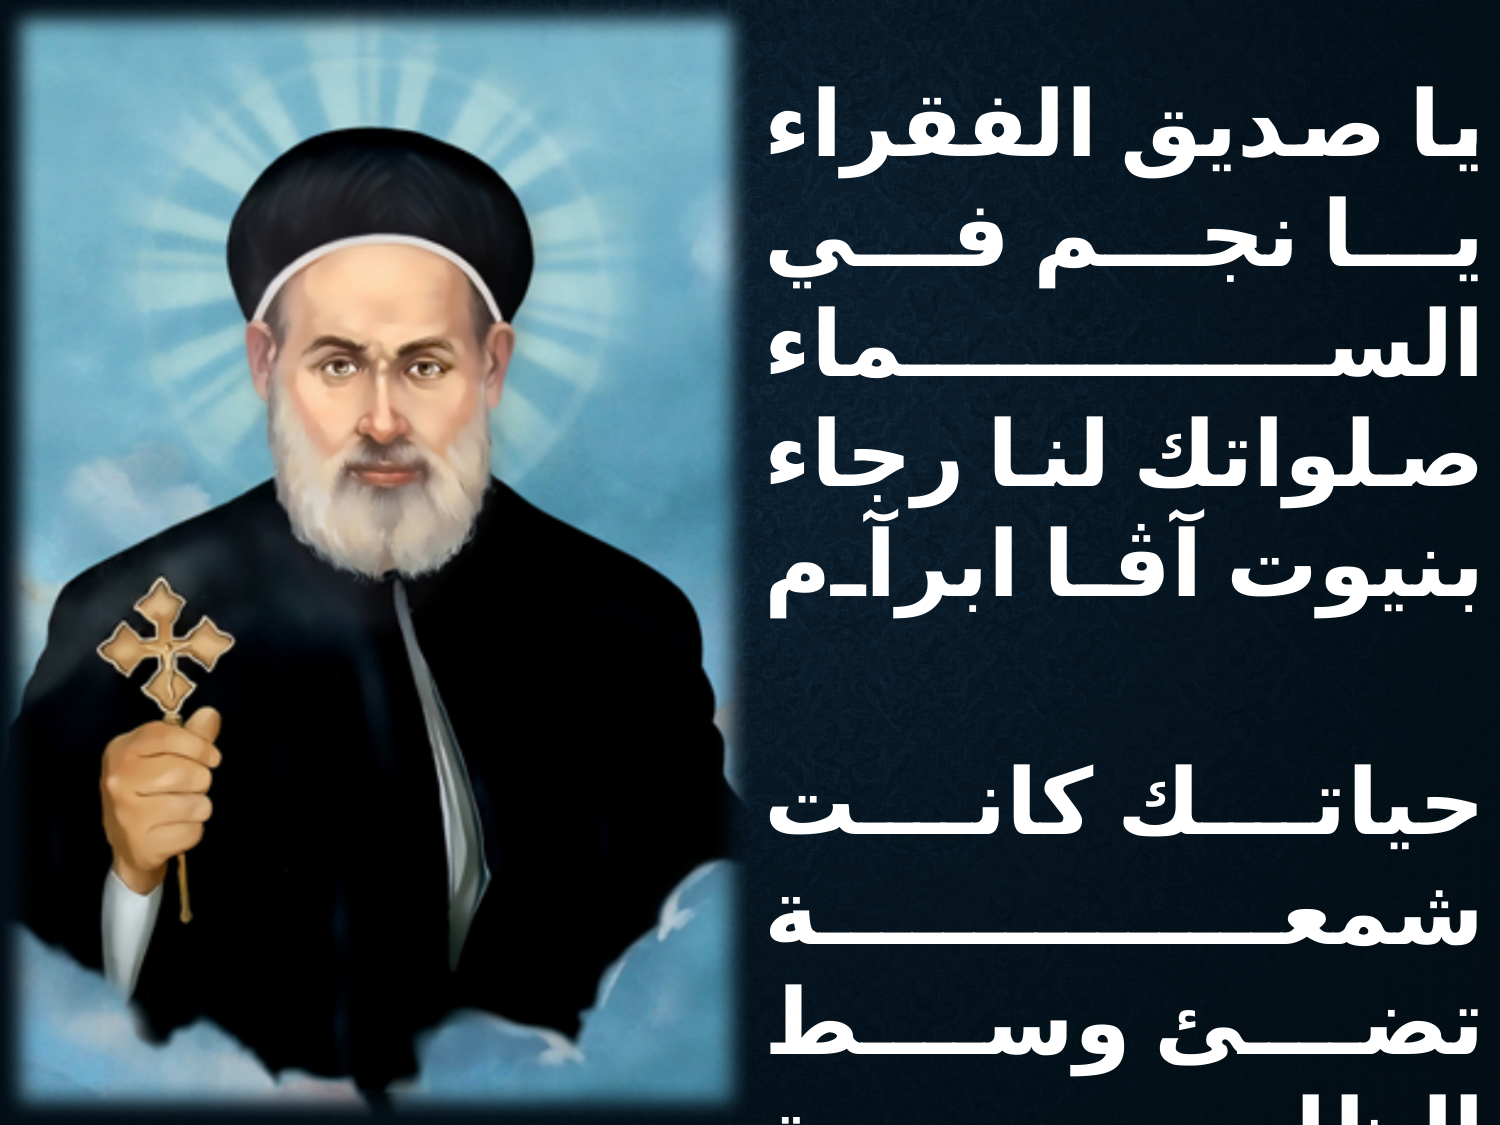

يا صديق الفقراء
يا نجم في السماء
صلواتك لنا رجاء
بنيوت آڤا ابرآم
حياتك كانت شمعة
تضئ وسط الظلمة
قلبك كان رحمة
بنيوت آڤا ابرآم